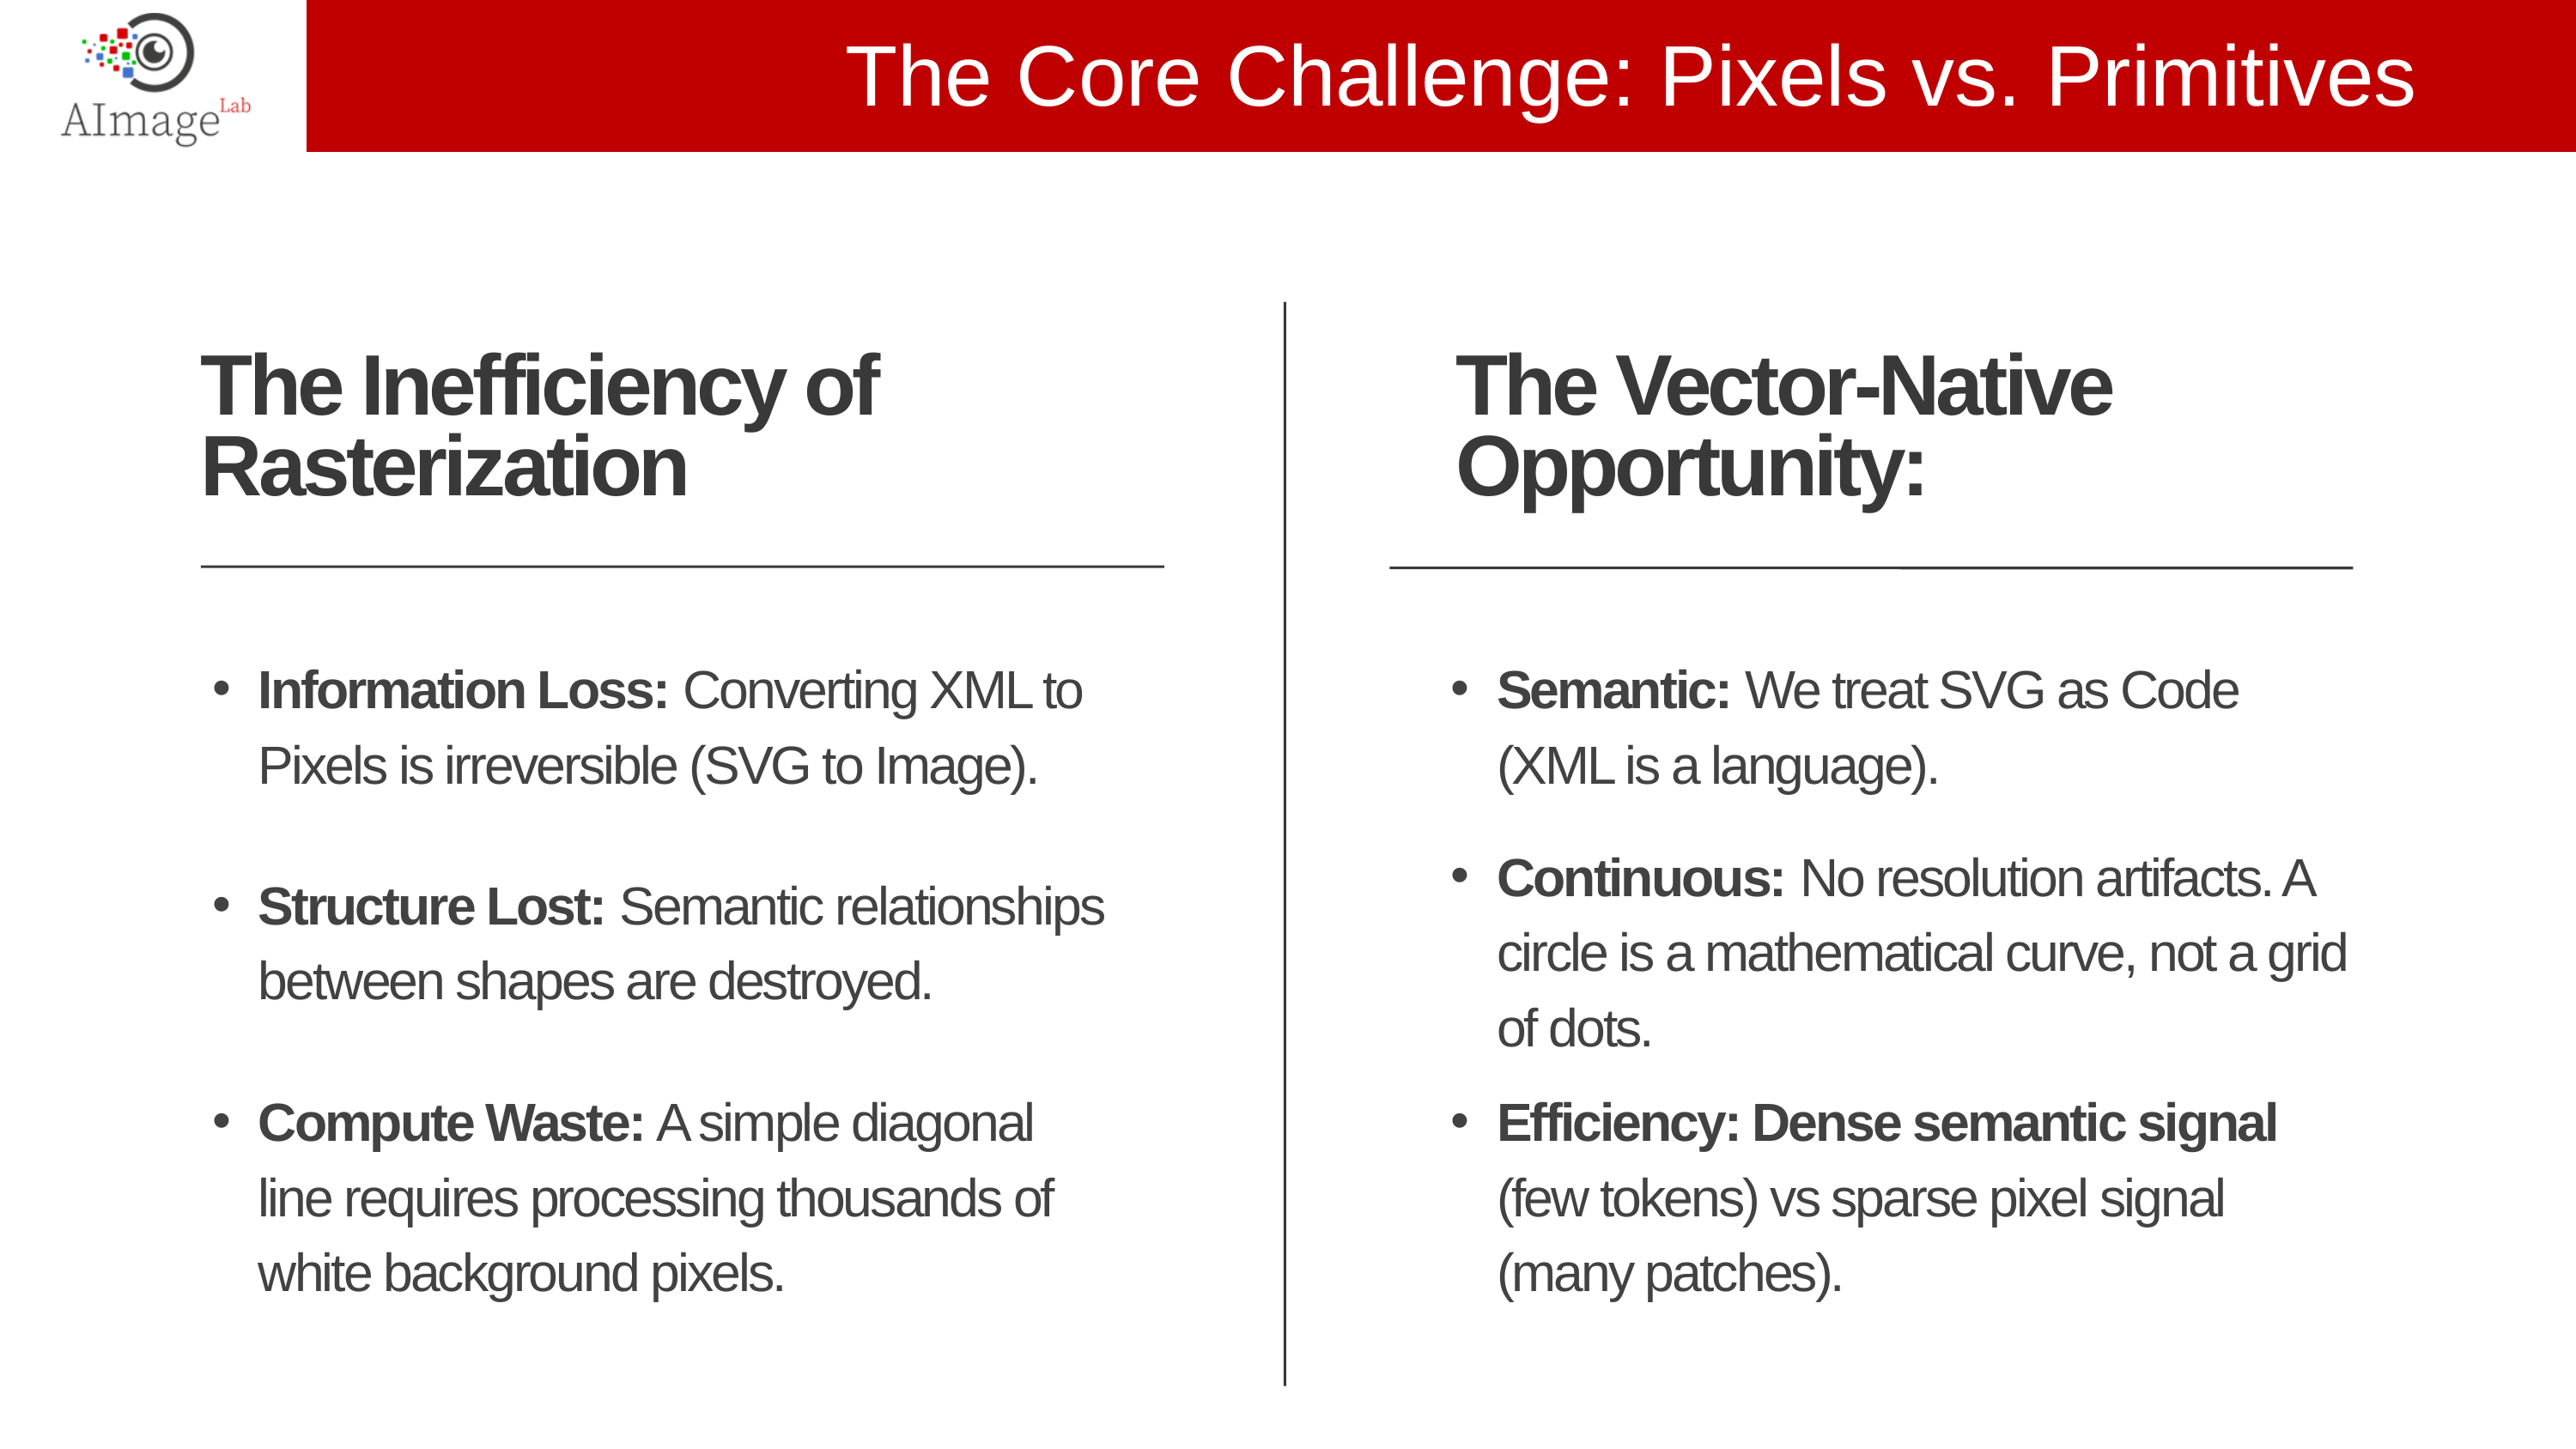

The Core Challenge: Pixels vs. Primitives

The Inefficiency of Rasterization
The Vector-Native Opportunity:

Information Loss: Converting XML to Pixels is irreversible (SVG to Image).

Semantic: We treat SVG as Code (XML is a language).

Continuous: No resolution artifacts. A circle is a mathematical curve, not a grid of dots.

Structure Lost: Semantic relationships between shapes are destroyed.

Compute Waste: A simple diagonal line requires processing thousands of white background pixels.

Efficiency: Dense semantic signal (few tokens) vs sparse pixel signal (many patches).